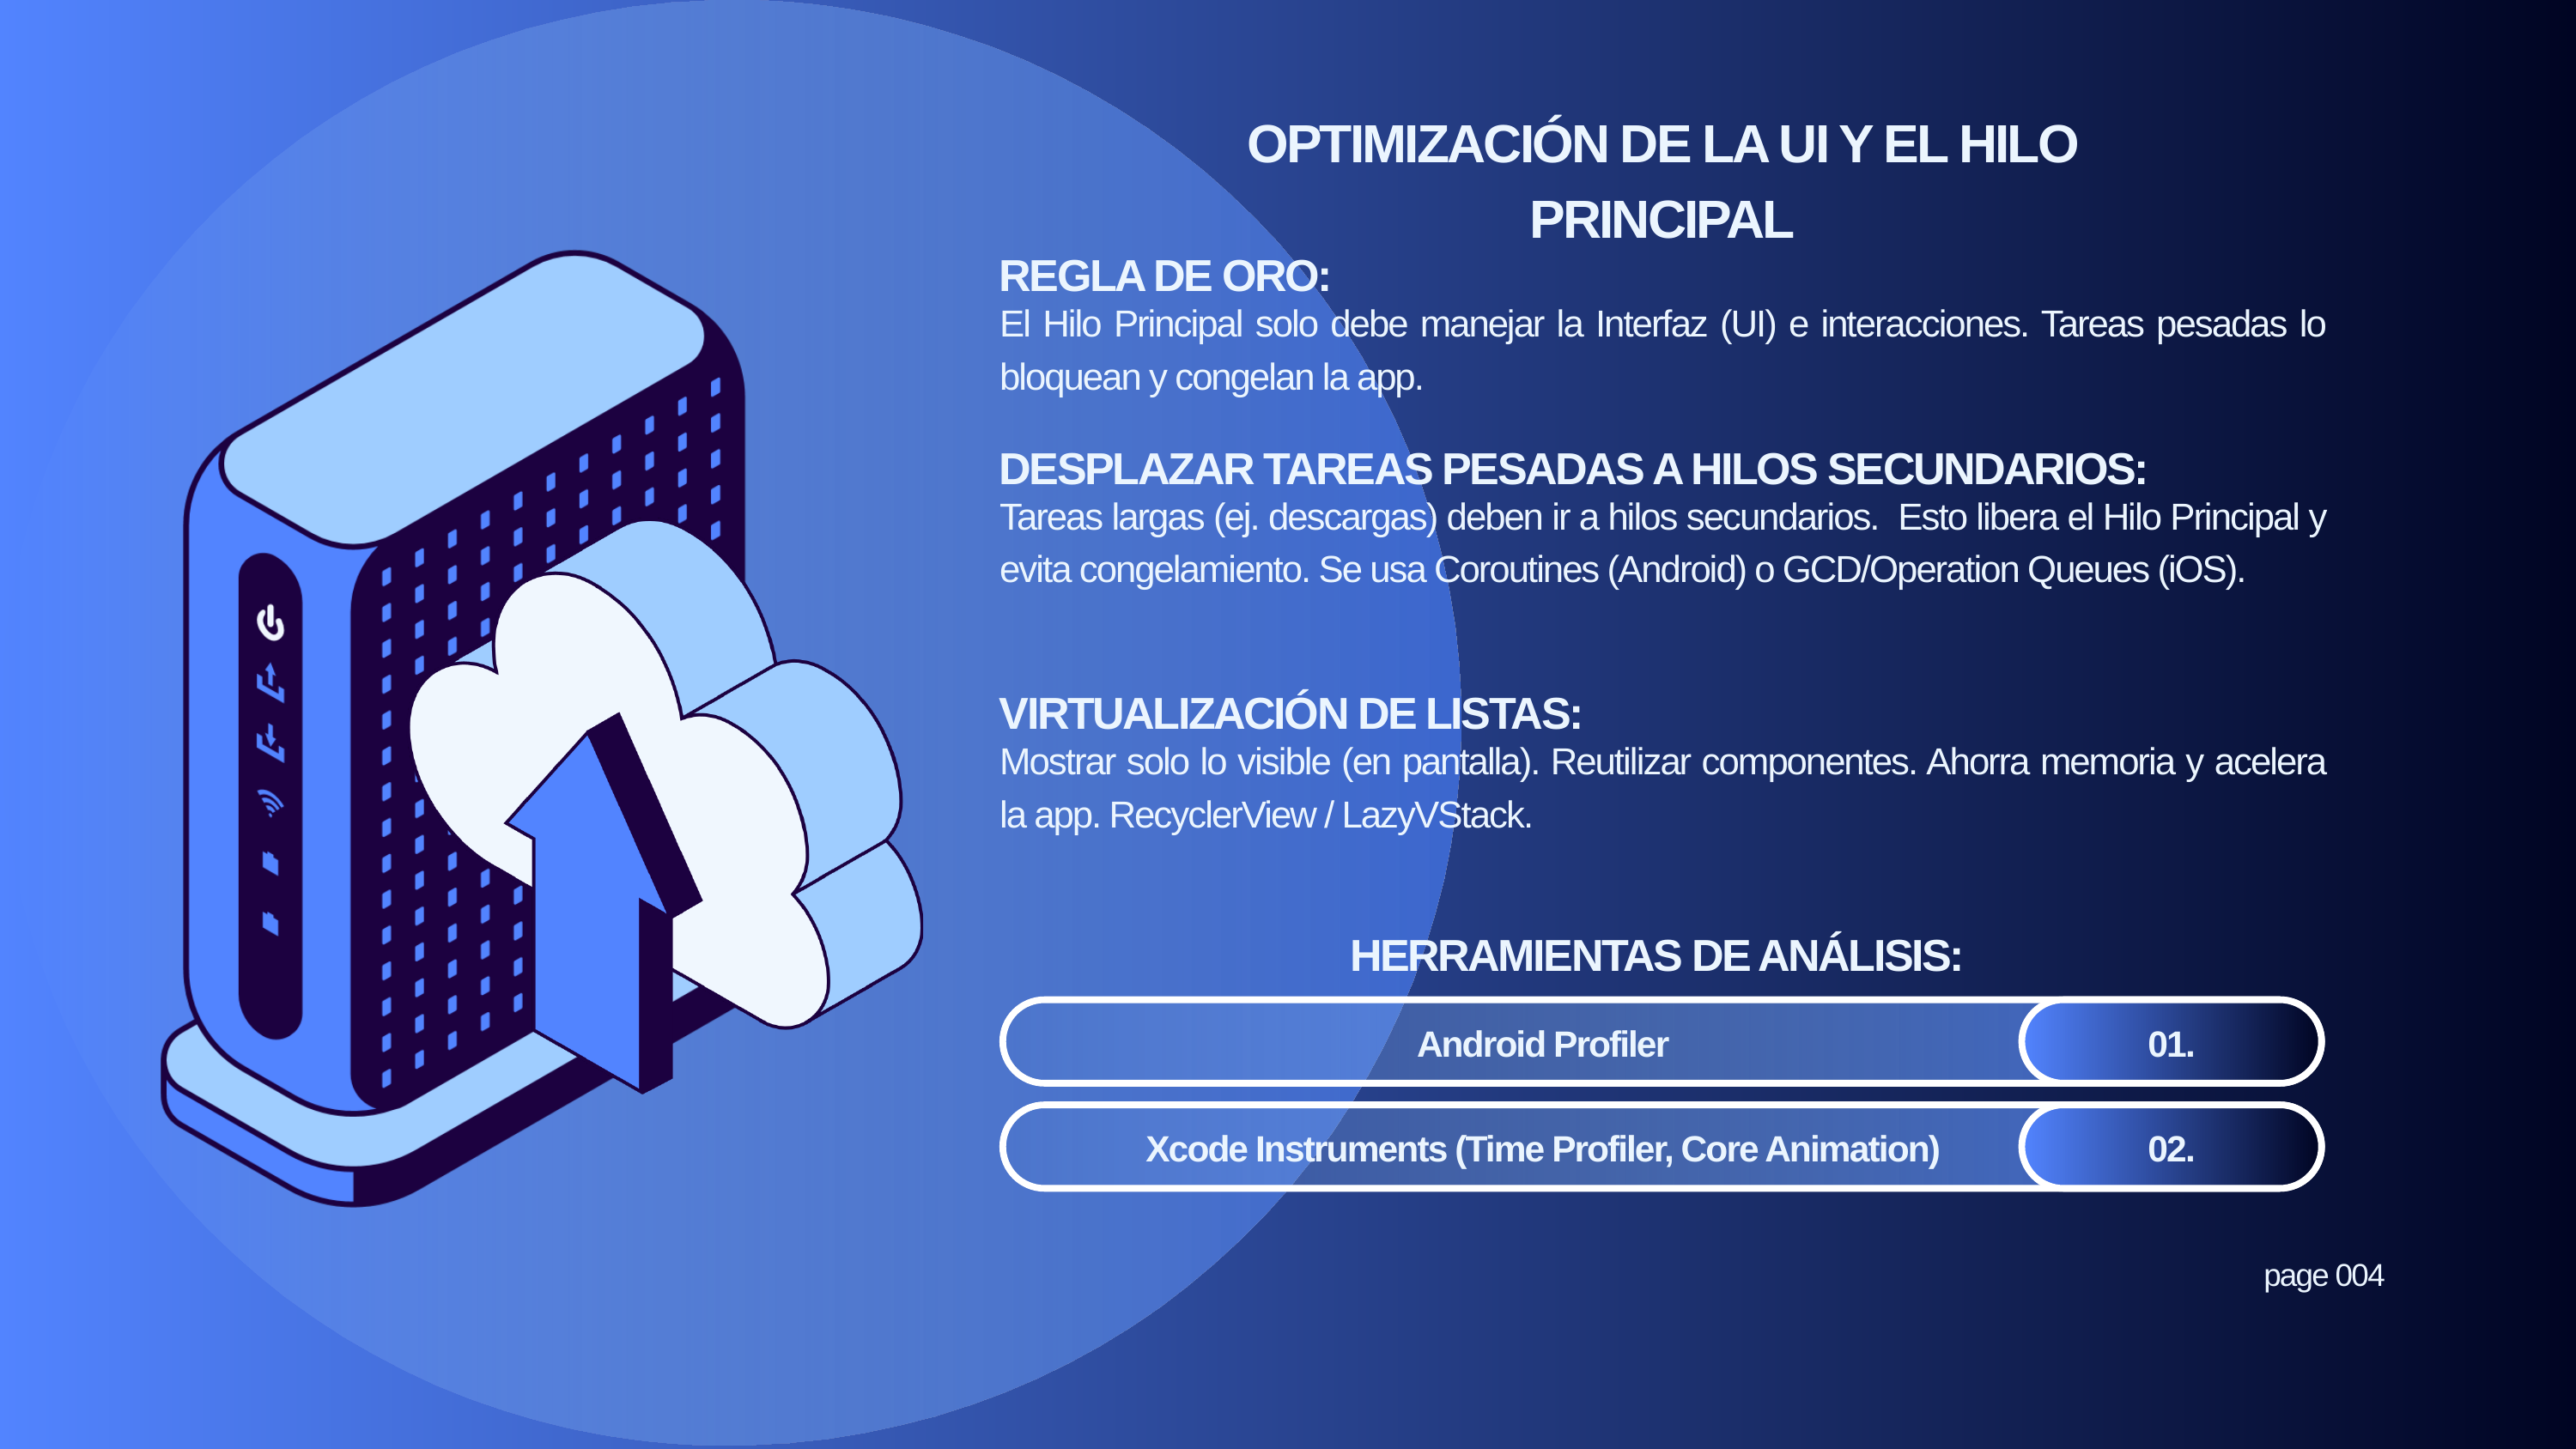

OPTIMIZACIÓN DE LA UI Y EL HILO PRINCIPAL
REGLA DE ORO:

El Hilo Principal solo debe manejar la Interfaz (UI) e interacciones. Tareas pesadas lo bloquean y congelan la app.
DESPLAZAR TAREAS PESADAS A HILOS SECUNDARIOS:
Tareas largas (ej. descargas) deben ir a hilos secundarios.  Esto libera el Hilo Principal y evita congelamiento. Se usa Coroutines (Android) o GCD/Operation Queues (iOS).

VIRTUALIZACIÓN DE LISTAS:
Mostrar solo lo visible (en pantalla). Reutilizar componentes. Ahorra memoria y acelera la app. RecyclerView / LazyVStack.
HERRAMIENTAS DE ANÁLISIS:

Android Profiler
01.

Xcode Instruments (Time Profiler, Core Animation)
02.
page 004